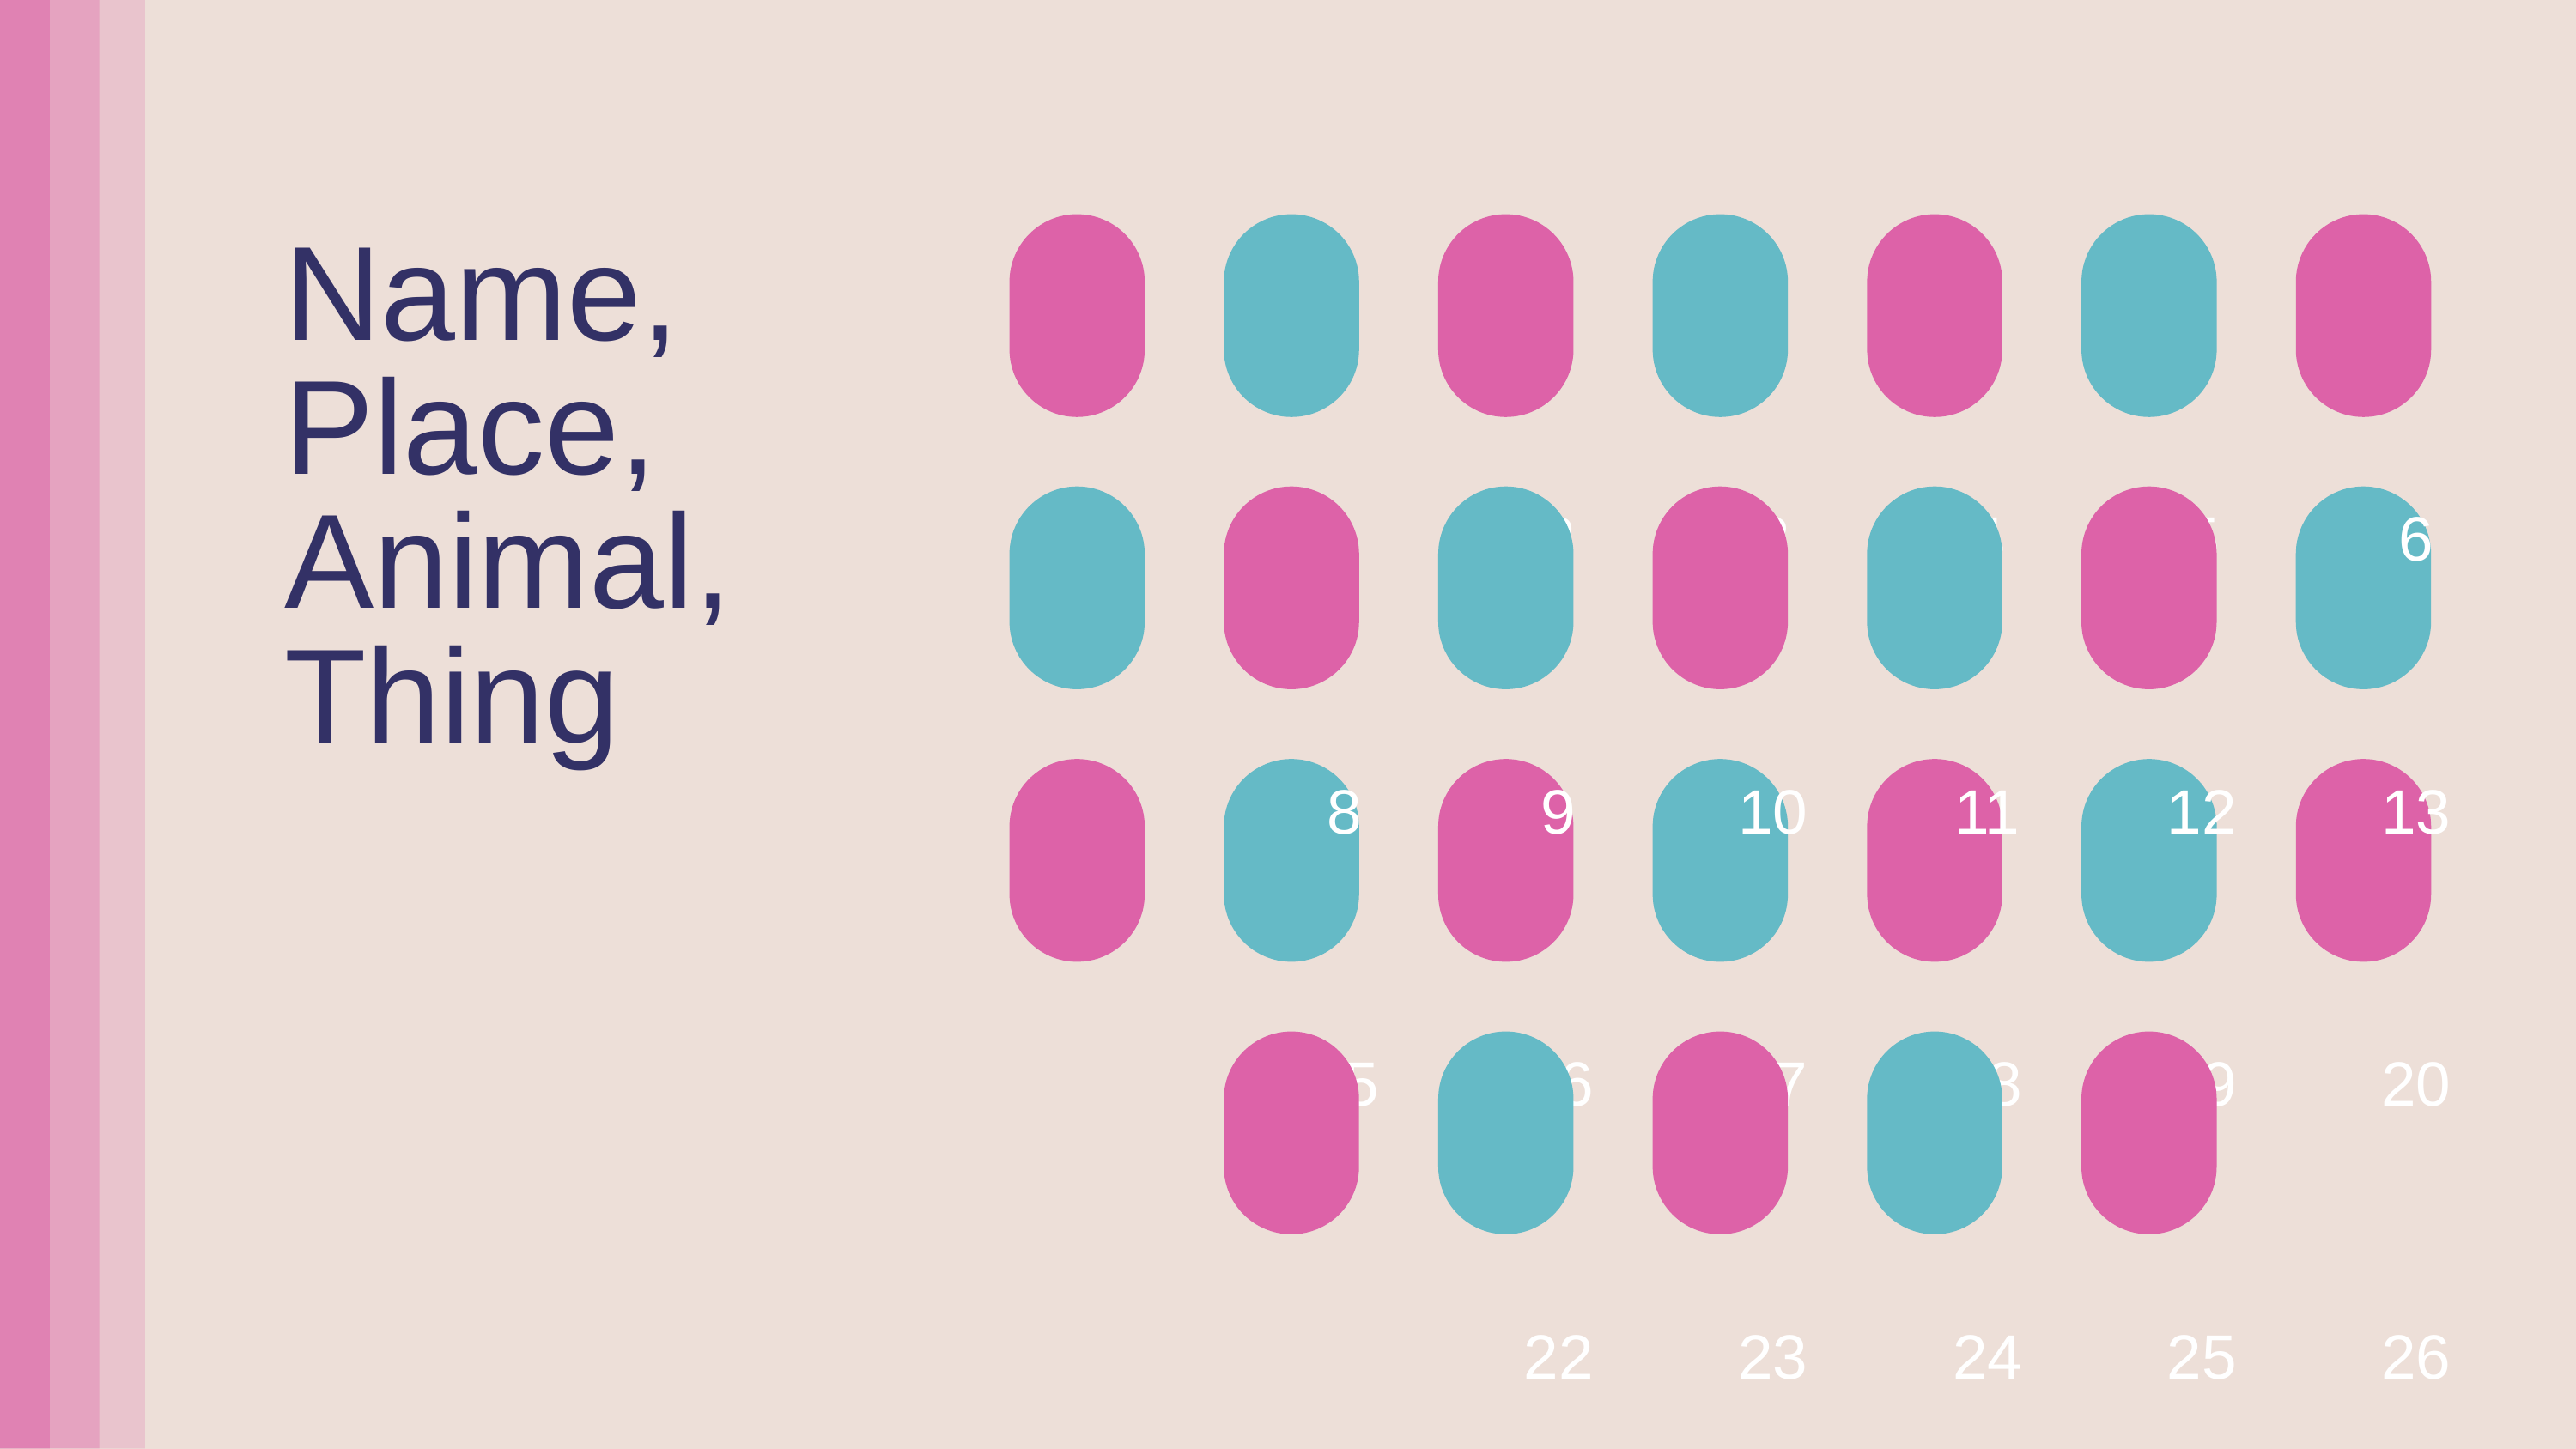

1

2

3

4

5

6

7
Name, Place, Animal, Thing
Y
N
D
H
C
A
X

8

9

10

11

12

13

14
M
J
R
W
P
T
U

15

16

17

18

19

20

21
O
G
B
V
L
Z
I

22

23

24

25

26
S
E
F
Q
K